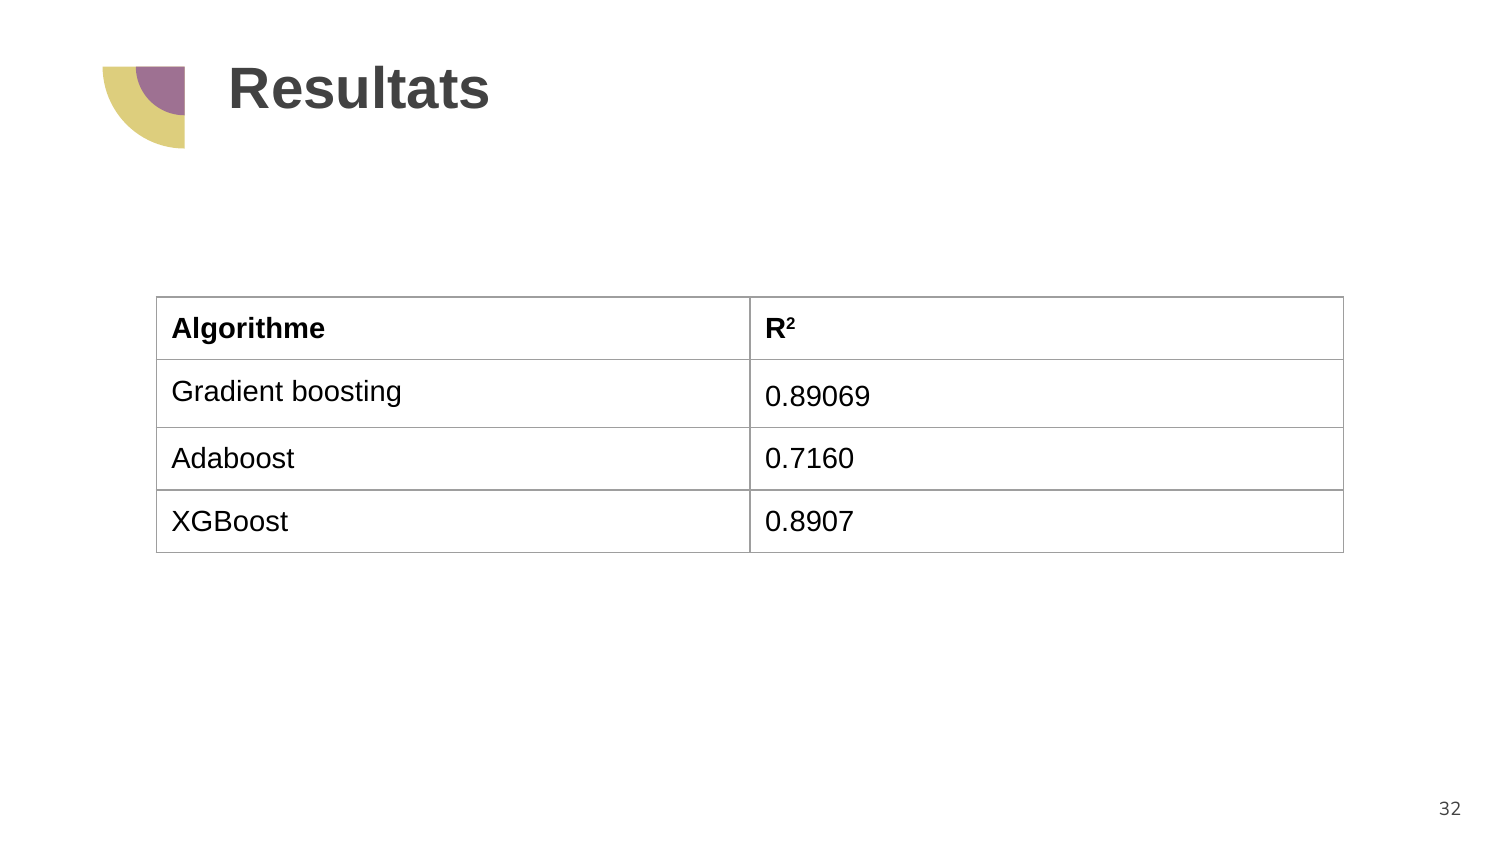

# Resultats
| Algorithme | R2 |
| --- | --- |
| Gradient boosting | 0.89069 |
| Adaboost | 0.7160 |
| XGBoost | 0.8907 |
32